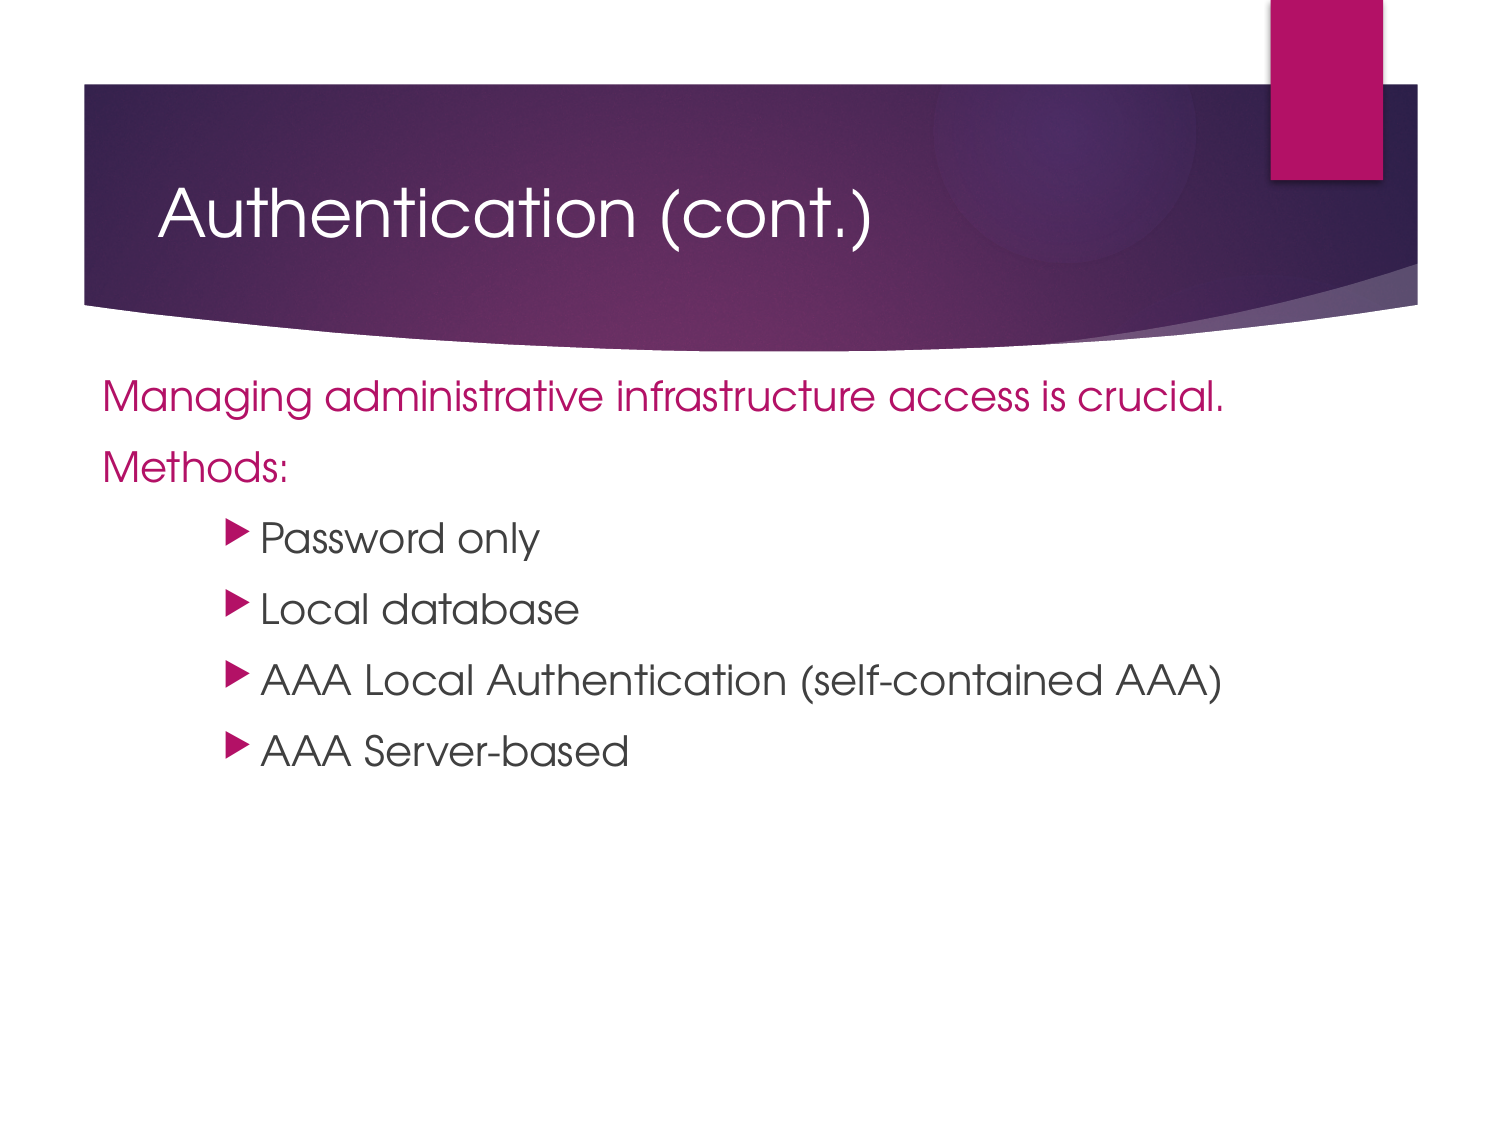

# Authentication (cont.)
Managing administrative infrastructure access is crucial.
Methods:
Password only
Local database
AAA Local Authentication (self-contained AAA)
AAA Server-based